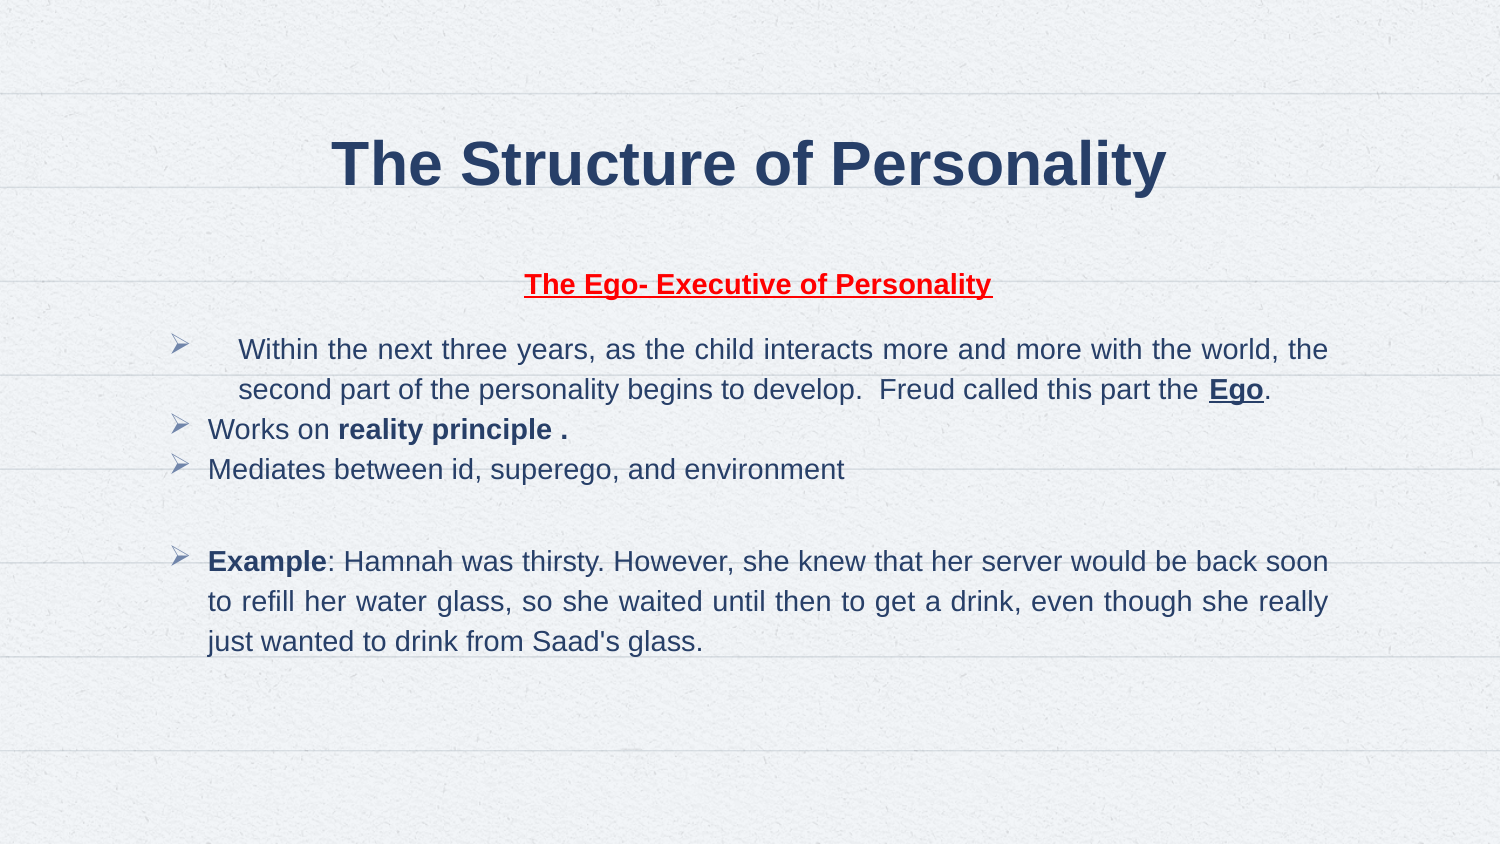

# The Structure of Personality
The Ego- Executive of Personality

Within the next three years, as the child interacts more and more with the world, the second part of the personality begins to develop.  Freud called this part the Ego.
Works on reality principle .
Mediates between id, superego, and environment

Example: Hamnah was thirsty. However, she knew that her server would be back soon to refill her water glass, so she waited until then to get a drink, even though she really just wanted to drink from Saad's glass.